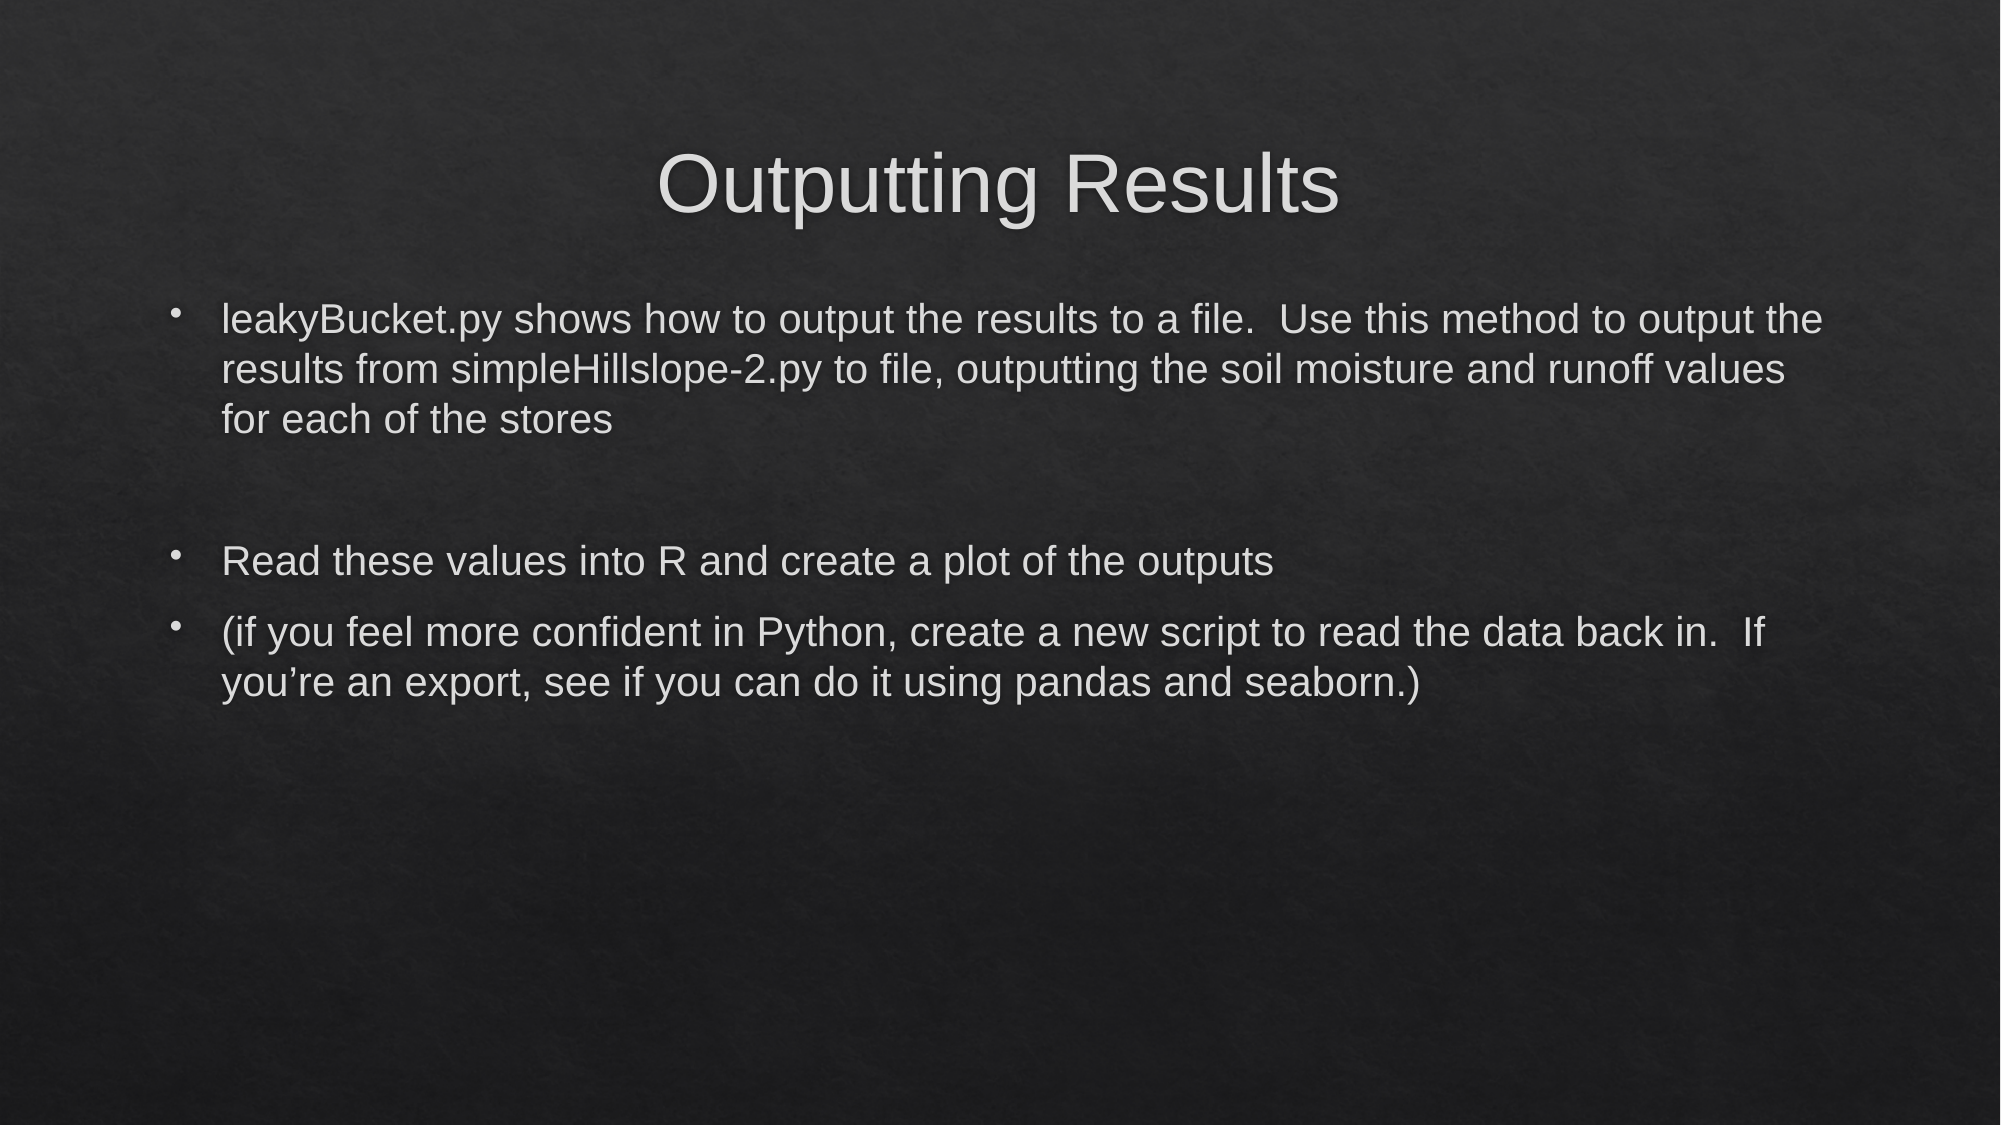

# Outputting Results
leakyBucket.py shows how to output the results to a file.  Use this method to output the results from simpleHillslope-2.py to file, outputting the soil moisture and runoff values for each of the stores

Read these values into R and create a plot of the outputs
(if you feel more confident in Python, create a new script to read the data back in.  If you’re an export, see if you can do it using pandas and seaborn.)